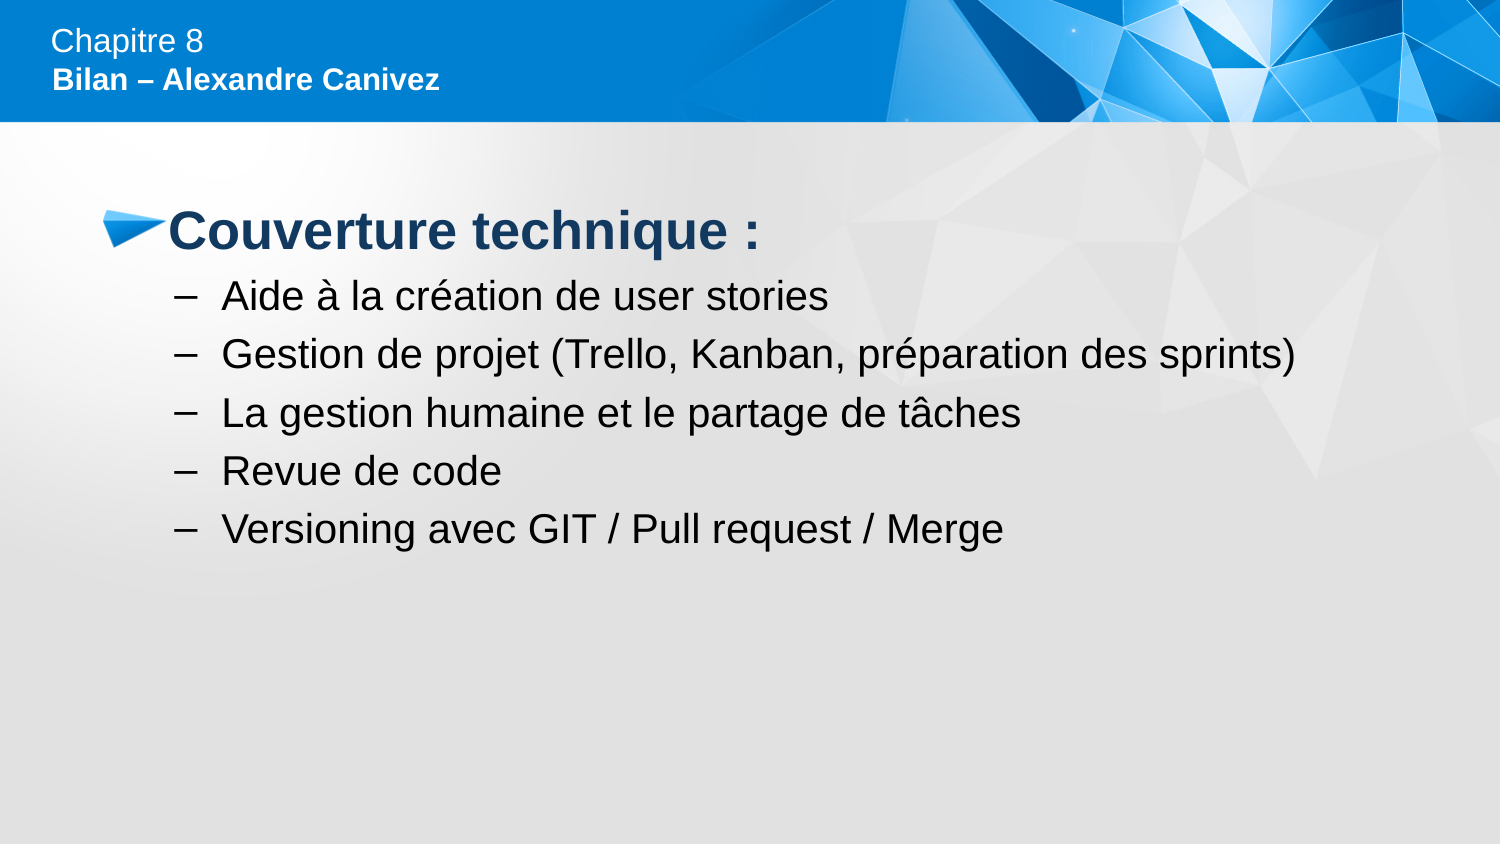

# Chapitre 8
Bilan – Alexandre Canivez
Couverture technique :
Aide à la création de user stories
Gestion de projet (Trello, Kanban, préparation des sprints)
La gestion humaine et le partage de tâches
Revue de code
Versioning avec GIT / Pull request / Merge